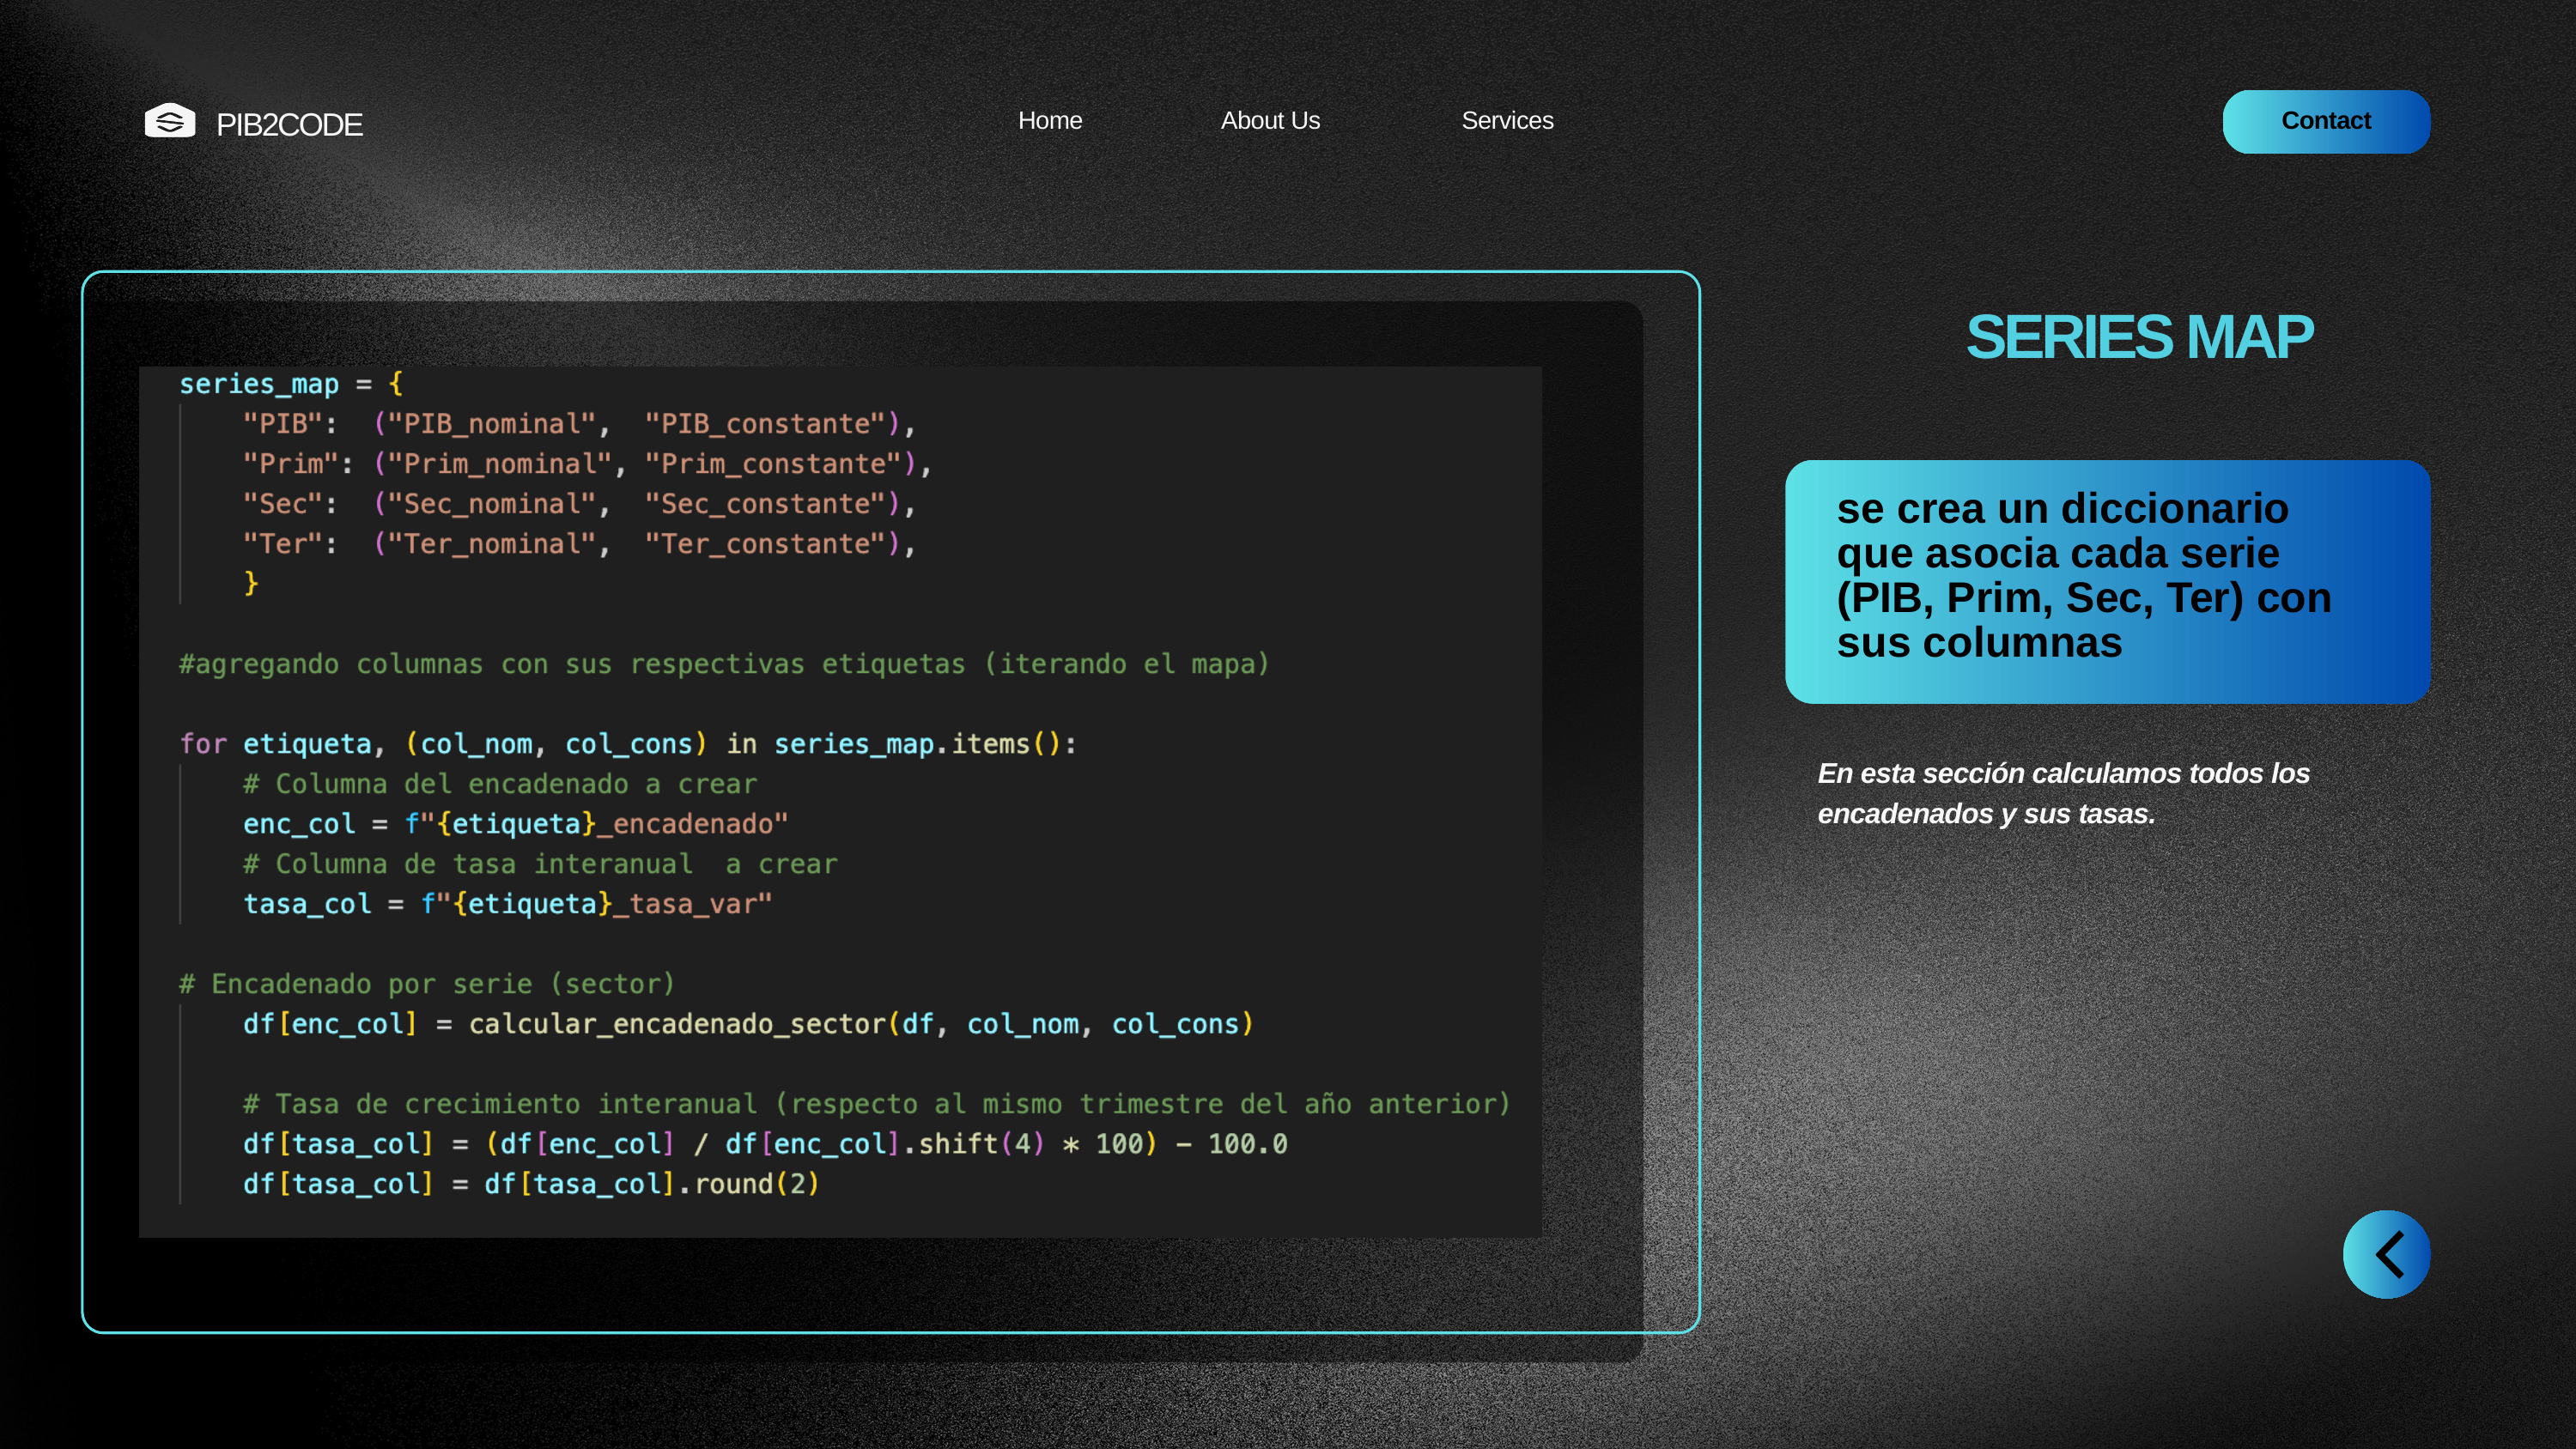

PIB2CODE
Home
About Us
Services
Contact

SERIES MAP

se crea un diccionario que asocia cada serie (PIB, Prim, Sec, Ter) con sus columnas
En esta sección calculamos todos los encadenados y sus tasas.